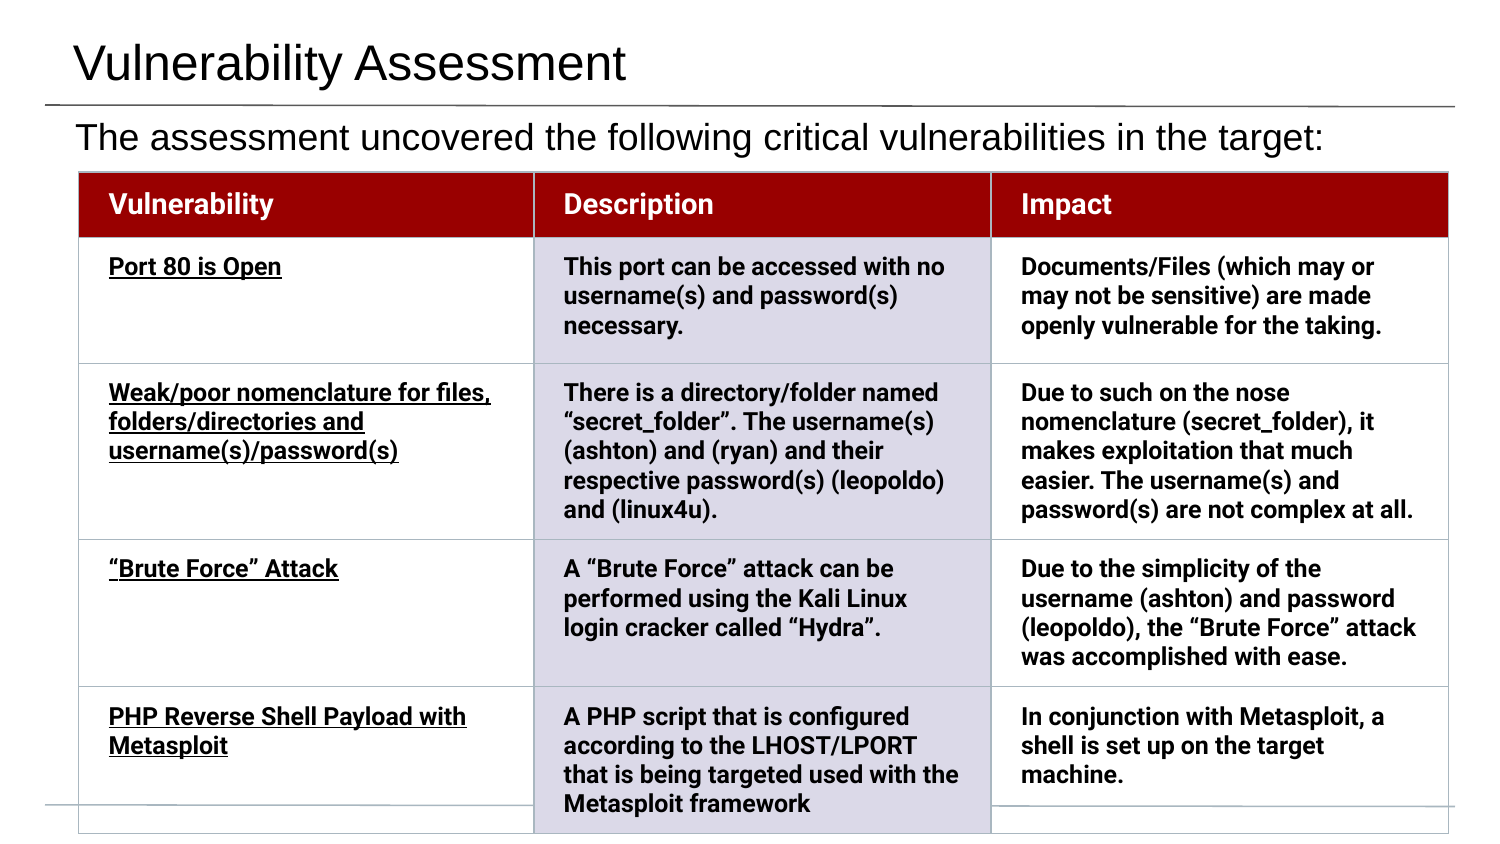

# Vulnerability Assessment
The assessment uncovered the following critical vulnerabilities in the target:
| Vulnerability | Description | Impact |
| --- | --- | --- |
| Port 80 is Open | This port can be accessed with no username(s) and password(s) necessary. | Documents/Files (which may or may not be sensitive) are made openly vulnerable for the taking. |
| Weak/poor nomenclature for files, folders/directories and username(s)/password(s) | There is a directory/folder named “secret\_folder”. The username(s) (ashton) and (ryan) and their respective password(s) (leopoldo) and (linux4u). | Due to such on the nose nomenclature (secret\_folder), it makes exploitation that much easier. The username(s) and password(s) are not complex at all. |
| “Brute Force” Attack | A “Brute Force” attack can be performed using the Kali Linux login cracker called “Hydra”. | Due to the simplicity of the username (ashton) and password (leopoldo), the “Brute Force” attack was accomplished with ease. |
| PHP Reverse Shell Payload with Metasploit | A PHP script that is configured according to the LHOST/LPORT that is being targeted used with the Metasploit framework | In conjunction with Metasploit, a shell is set up on the target machine. |